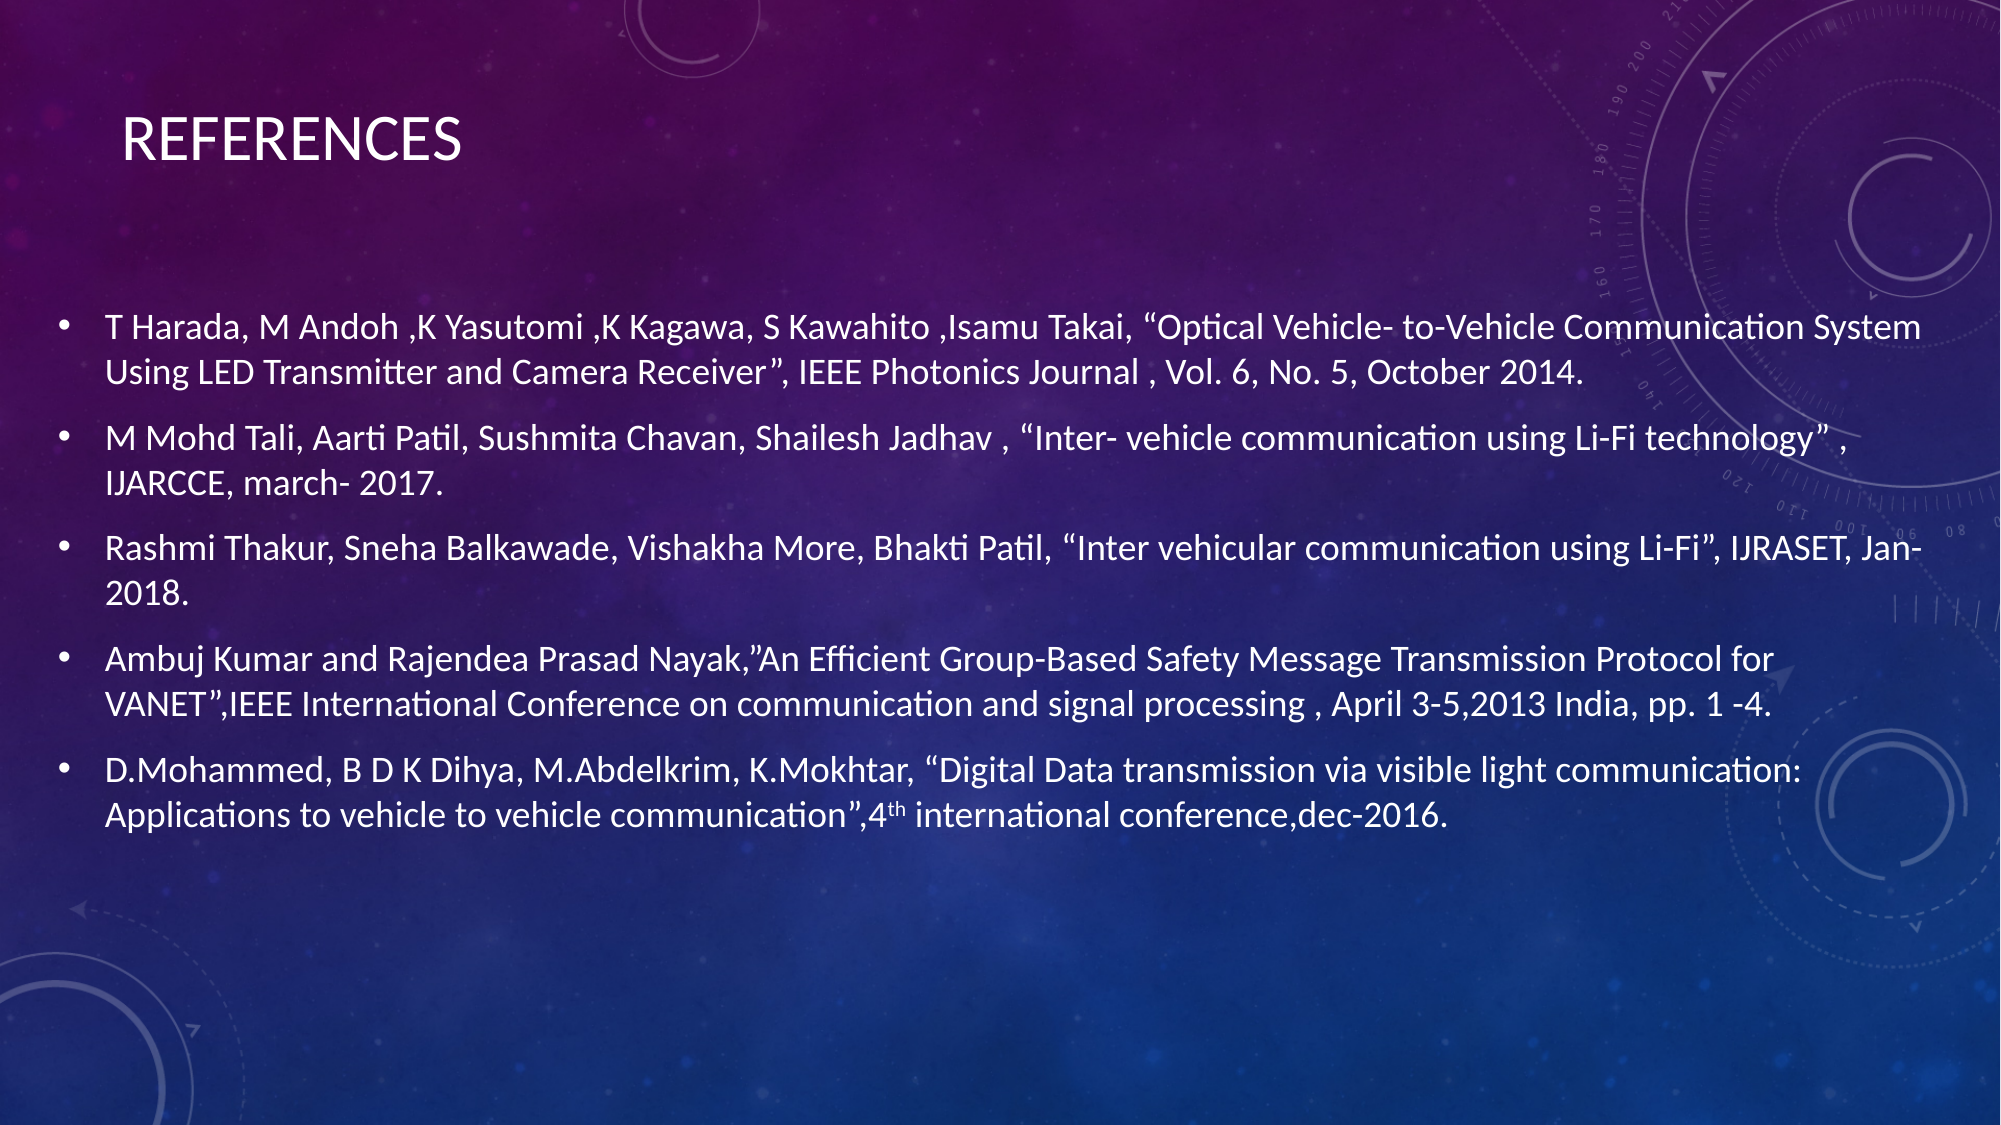

# REFERENCES
T Harada, M Andoh ,K Yasutomi ,K Kagawa, S Kawahito ,Isamu Takai, “Optical Vehicle- to-Vehicle Communication System Using LED Transmitter and Camera Receiver”, IEEE Photonics Journal , Vol. 6, No. 5, October 2014.
M Mohd Tali, Aarti Patil, Sushmita Chavan, Shailesh Jadhav , “Inter- vehicle communication using Li-Fi technology” , IJARCCE, march- 2017.
Rashmi Thakur, Sneha Balkawade, Vishakha More, Bhakti Patil, “Inter vehicular communication using Li-Fi”, IJRASET, Jan-2018.
Ambuj Kumar and Rajendea Prasad Nayak,”An Efficient Group-Based Safety Message Transmission Protocol for VANET”,IEEE International Conference on communication and signal processing , April 3-5,2013 India, pp. 1 -4.
D.Mohammed, B D K Dihya, M.Abdelkrim, K.Mokhtar, “Digital Data transmission via visible light communication: Applications to vehicle to vehicle communication”,4th international conference,dec-2016.